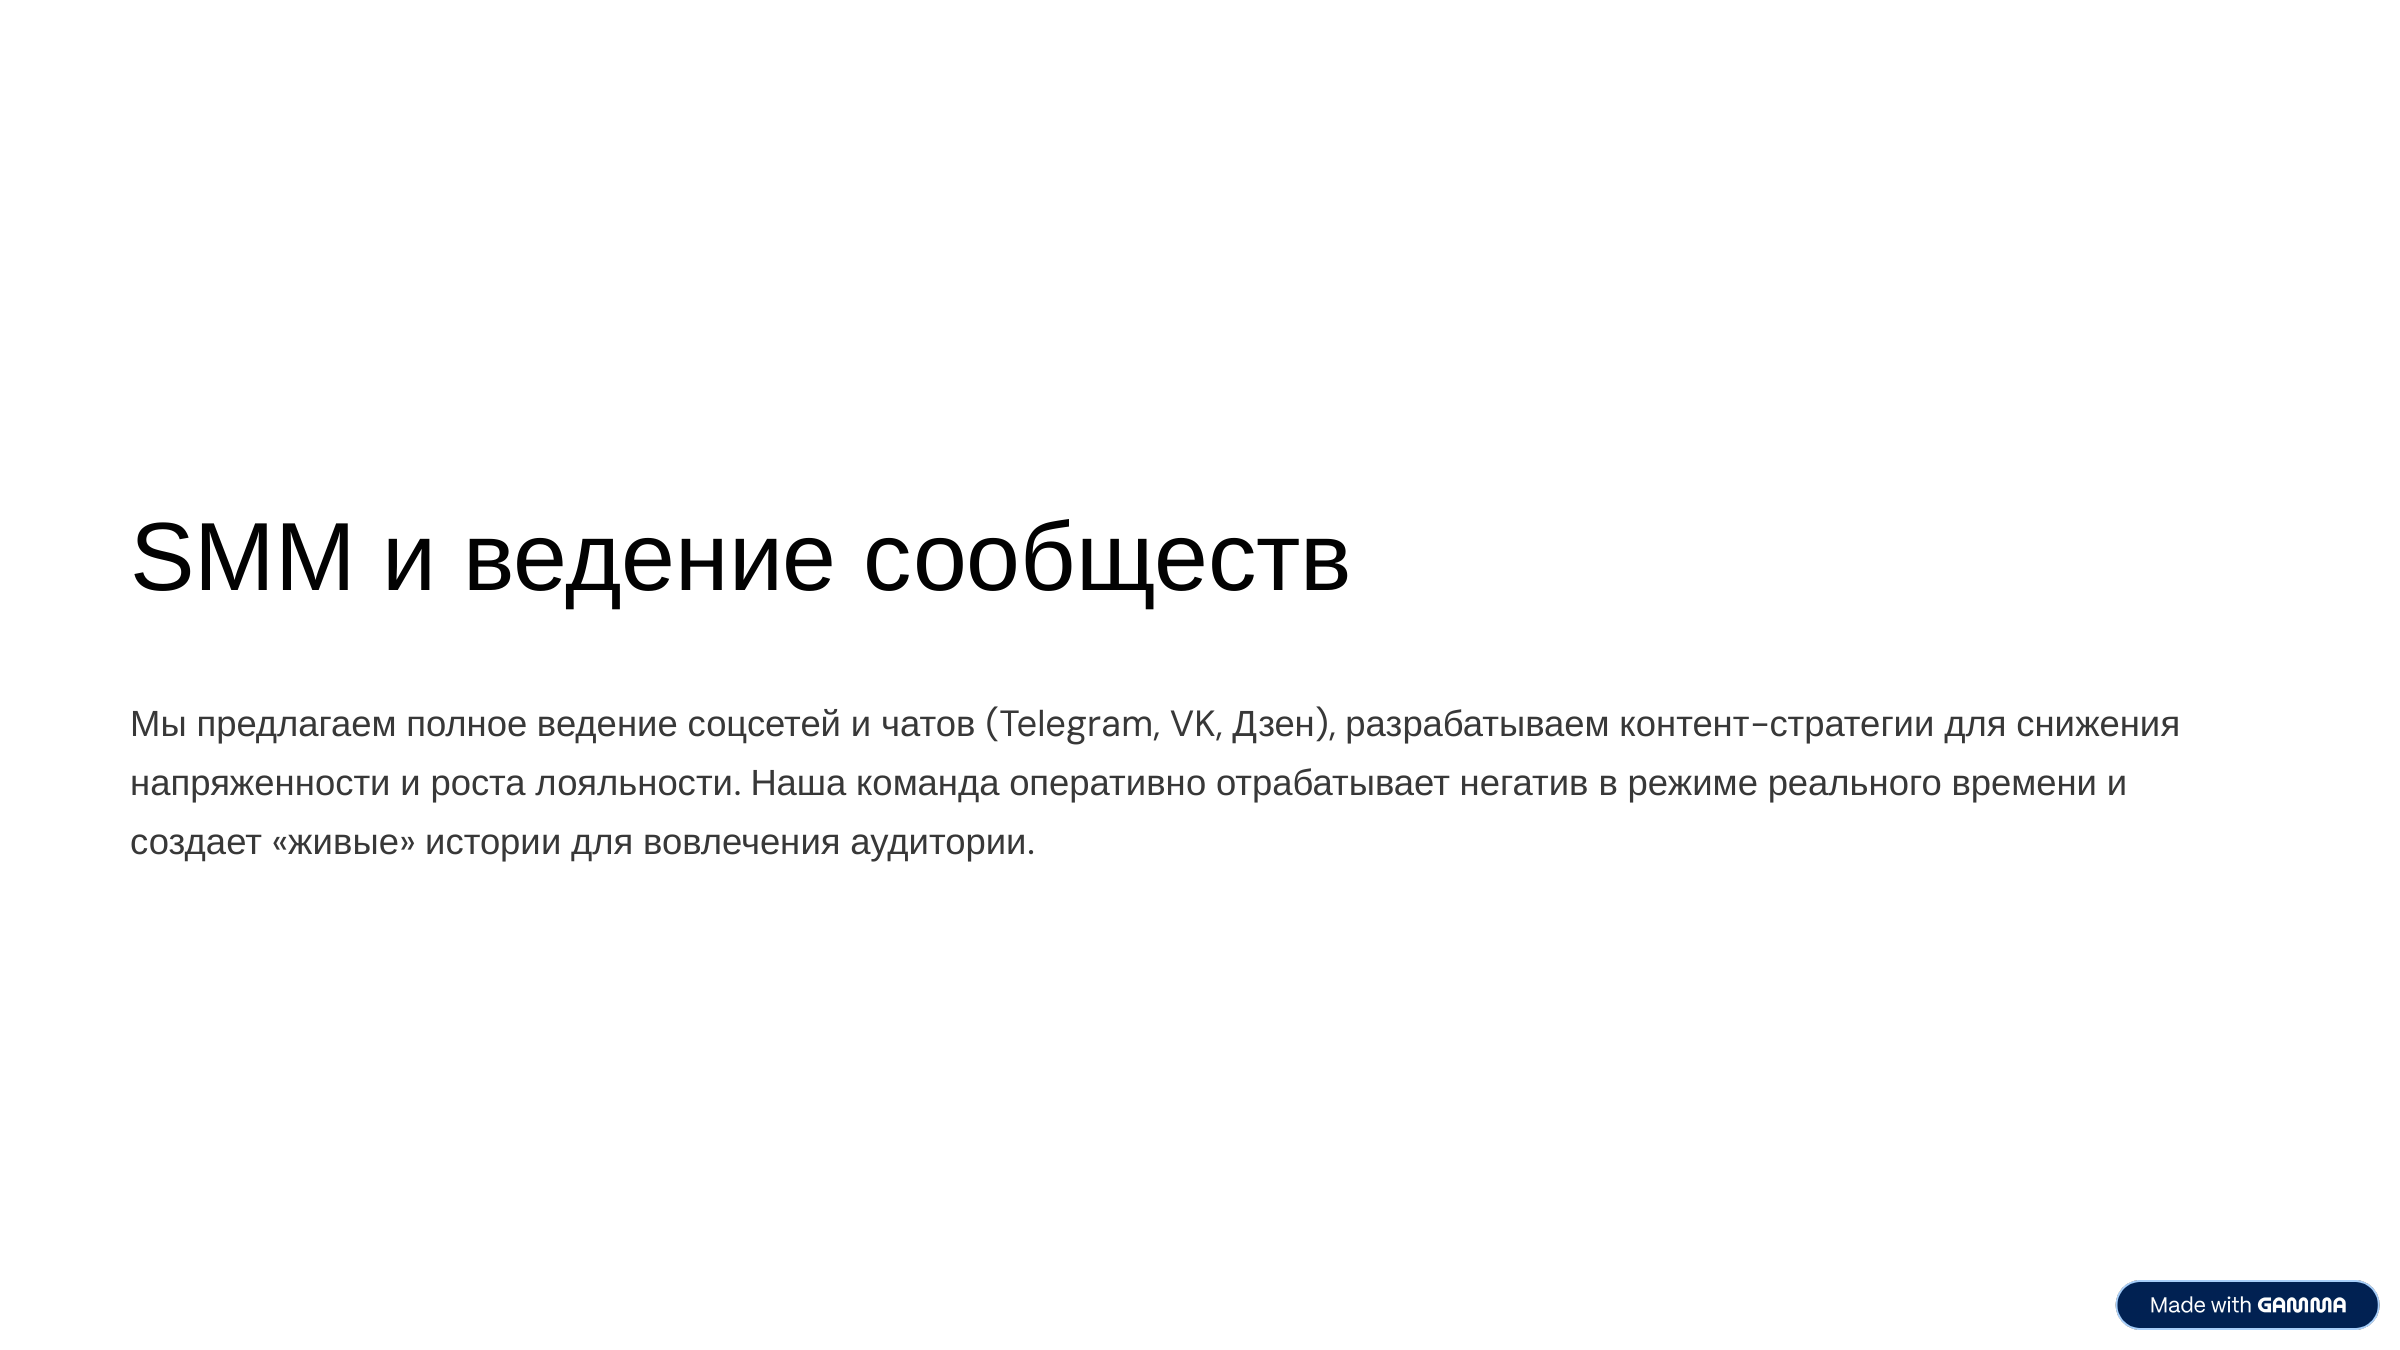

SMM и ведение сообществ
Мы предлагаем полное ведение соцсетей и чатов (Telegram, VK, Дзен), разрабатываем контент-стратегии для снижения напряженности и роста лояльности. Наша команда оперативно отрабатывает негатив в режиме реального времени и создает «живые» истории для вовлечения аудитории.